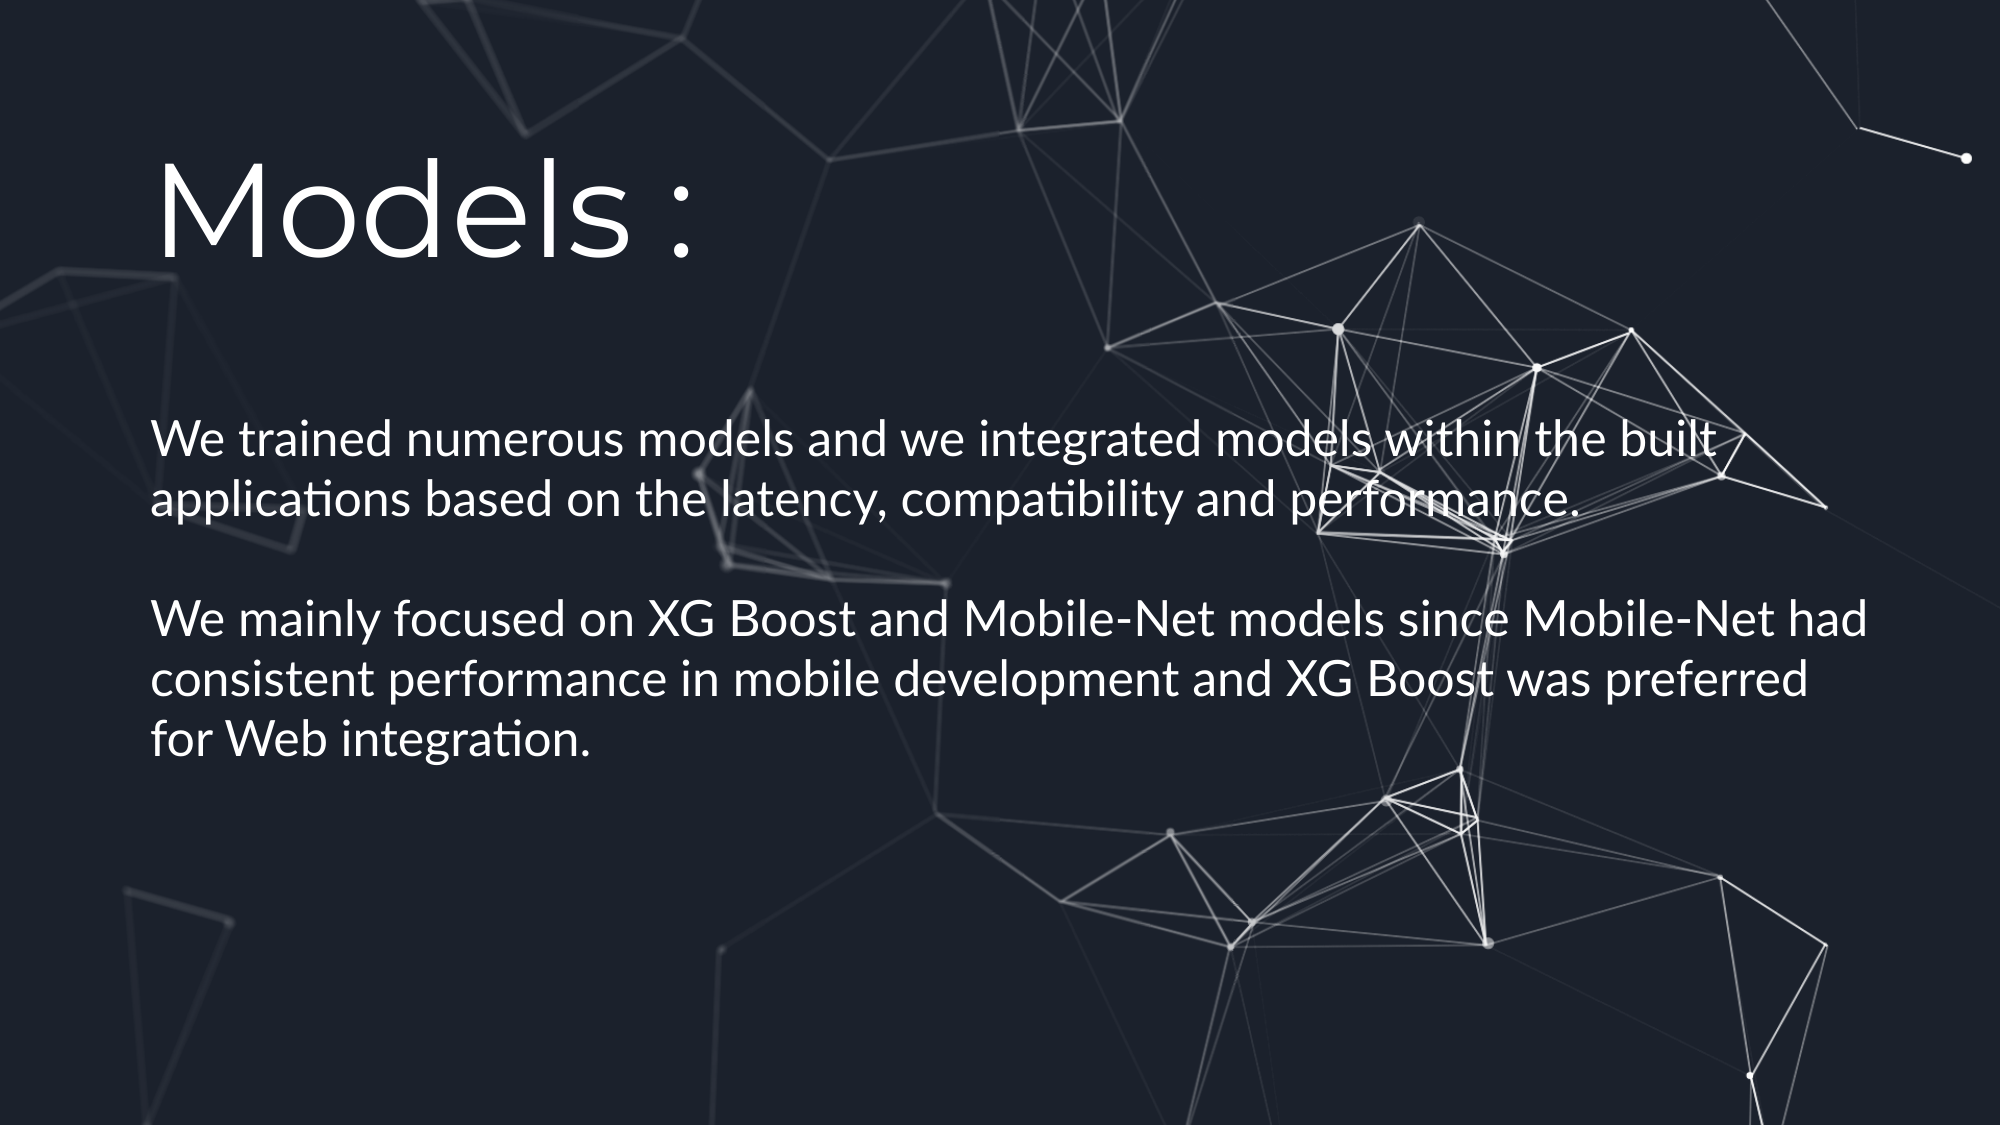

# Models :
We trained numerous models and we integrated models within the built applications based on the latency, compatibility and performance.

We mainly focused on XG Boost and Mobile-Net models since Mobile-Net had consistent performance in mobile development and XG Boost was preferred for Web integration.